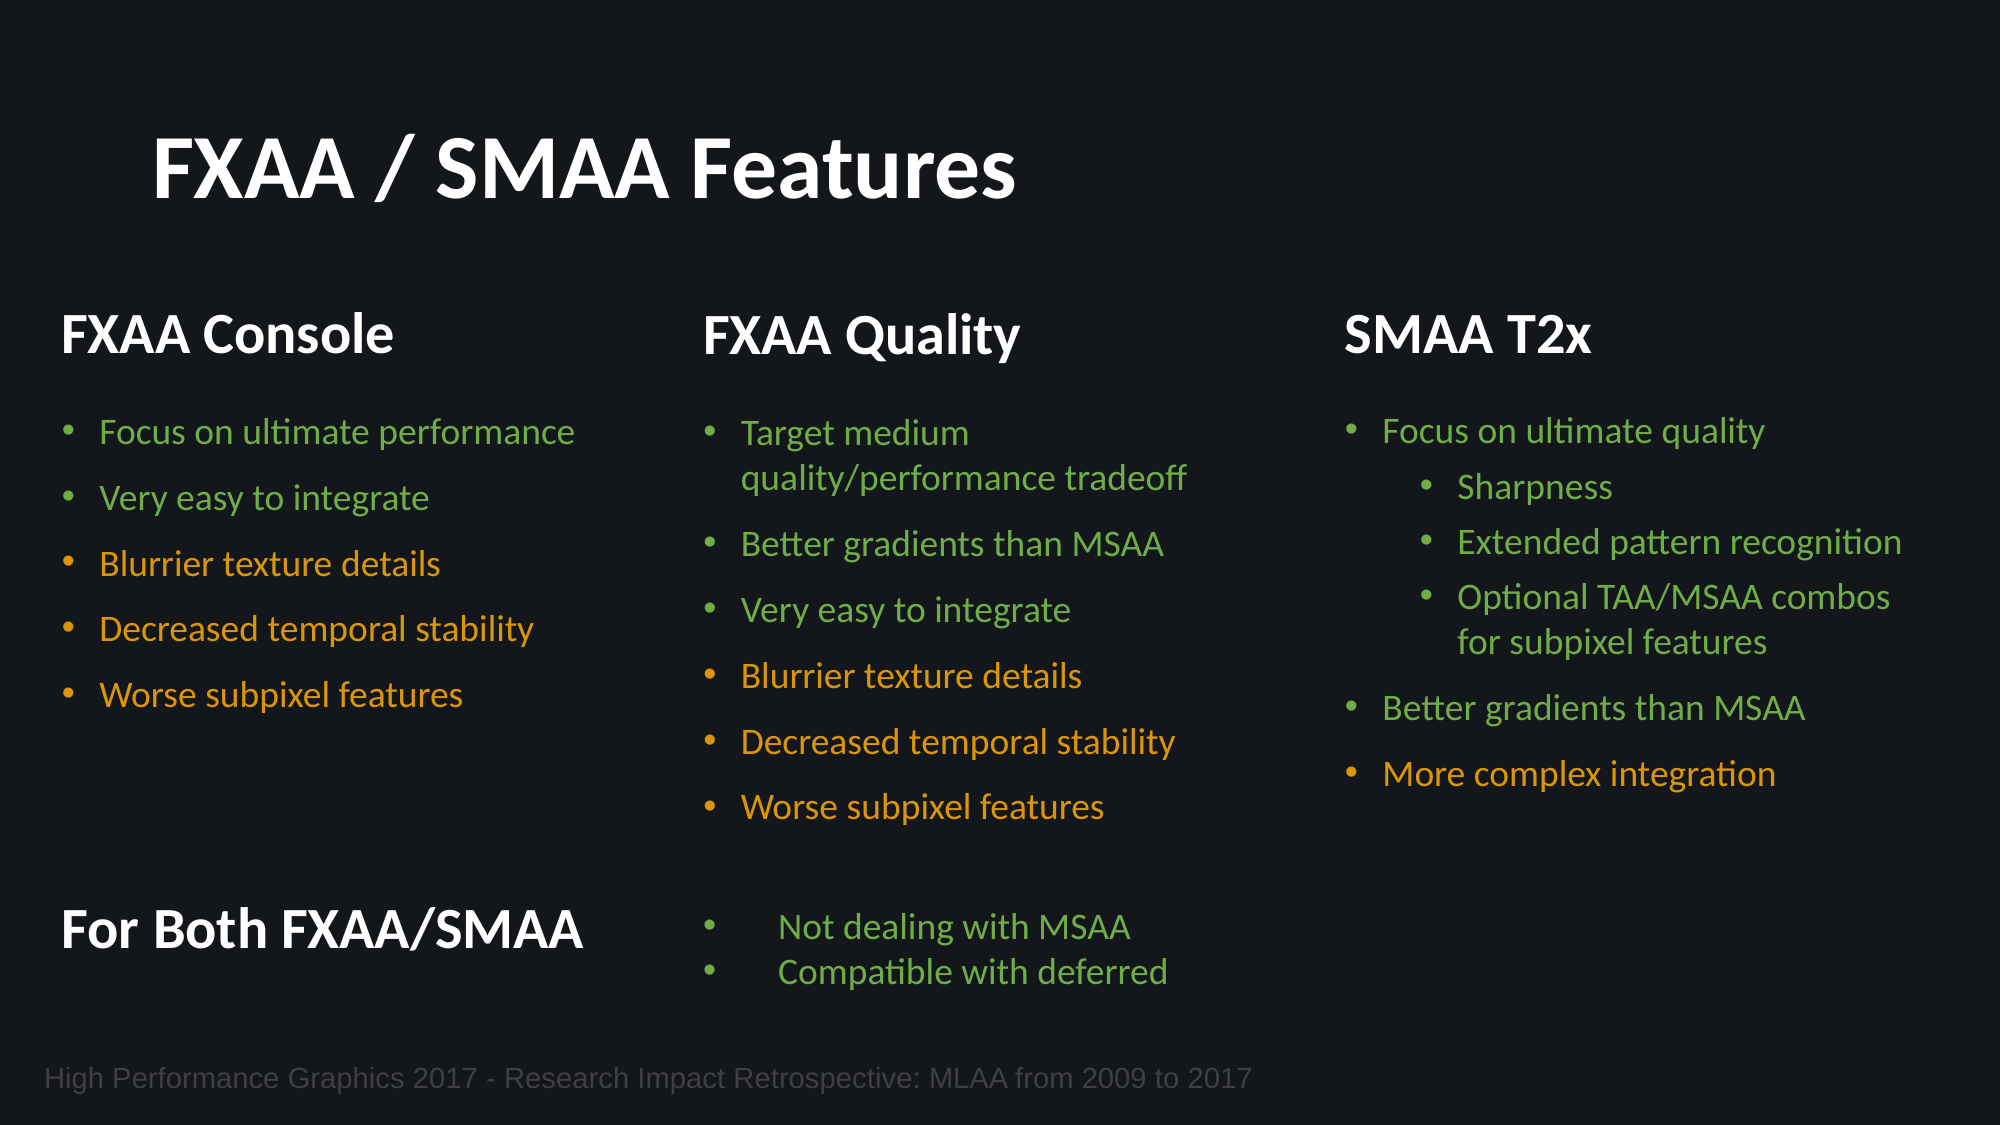

# FXAA / SMAA Features
SMAA T2x
FXAA Console
FXAA Quality
Focus on ultimate quality
Sharpness
Extended pattern recognition
Optional TAA/MSAA combos for subpixel features
Better gradients than MSAA
More complex integration

Focus on ultimate performance
Very easy to integrate
Blurrier texture details
Decreased temporal stability
Worse subpixel features

Target medium quality/performance tradeoff
Better gradients than MSAA
Very easy to integrate
Blurrier texture details
Decreased temporal stability
Worse subpixel features

For Both FXAA/SMAA
Not dealing with MSAA
Compatible with deferred
High Performance Graphics 2017 - Research Impact Retrospective: MLAA from 2009 to 2017